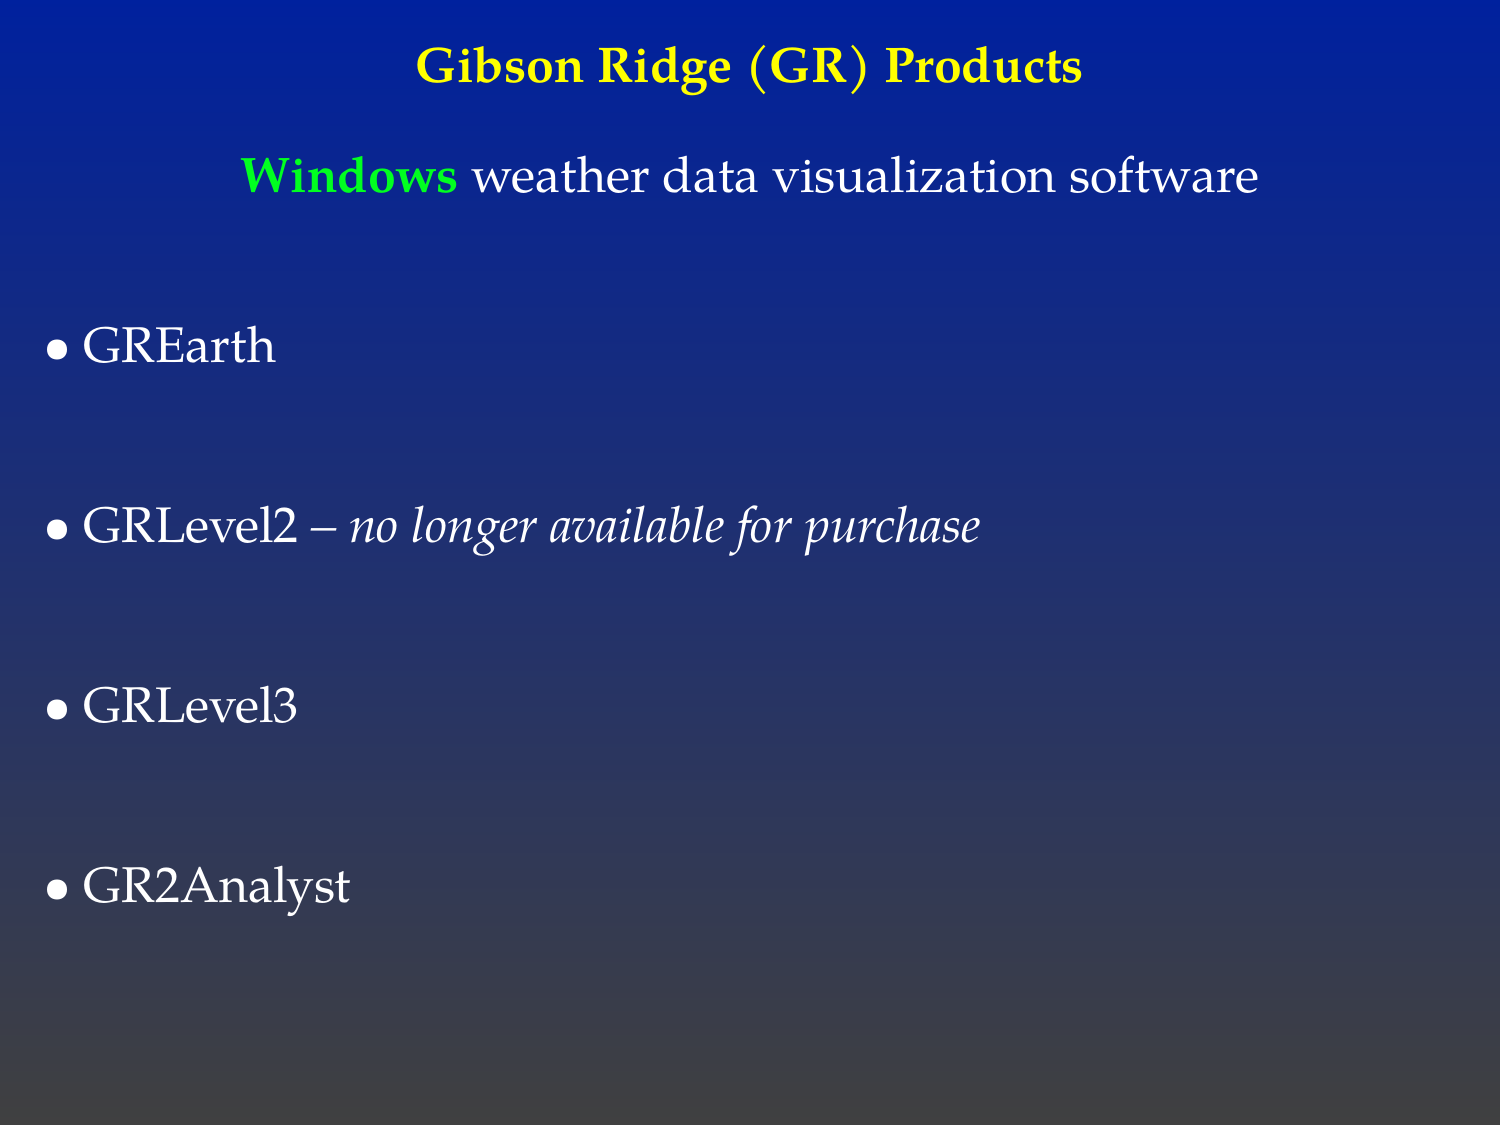

Gibson Ridge (GR) Products
Windows weather data visualization software
• GREarth

• GRLevel2 – no longer available for purchase

• GRLevel3

• GR2Analyst